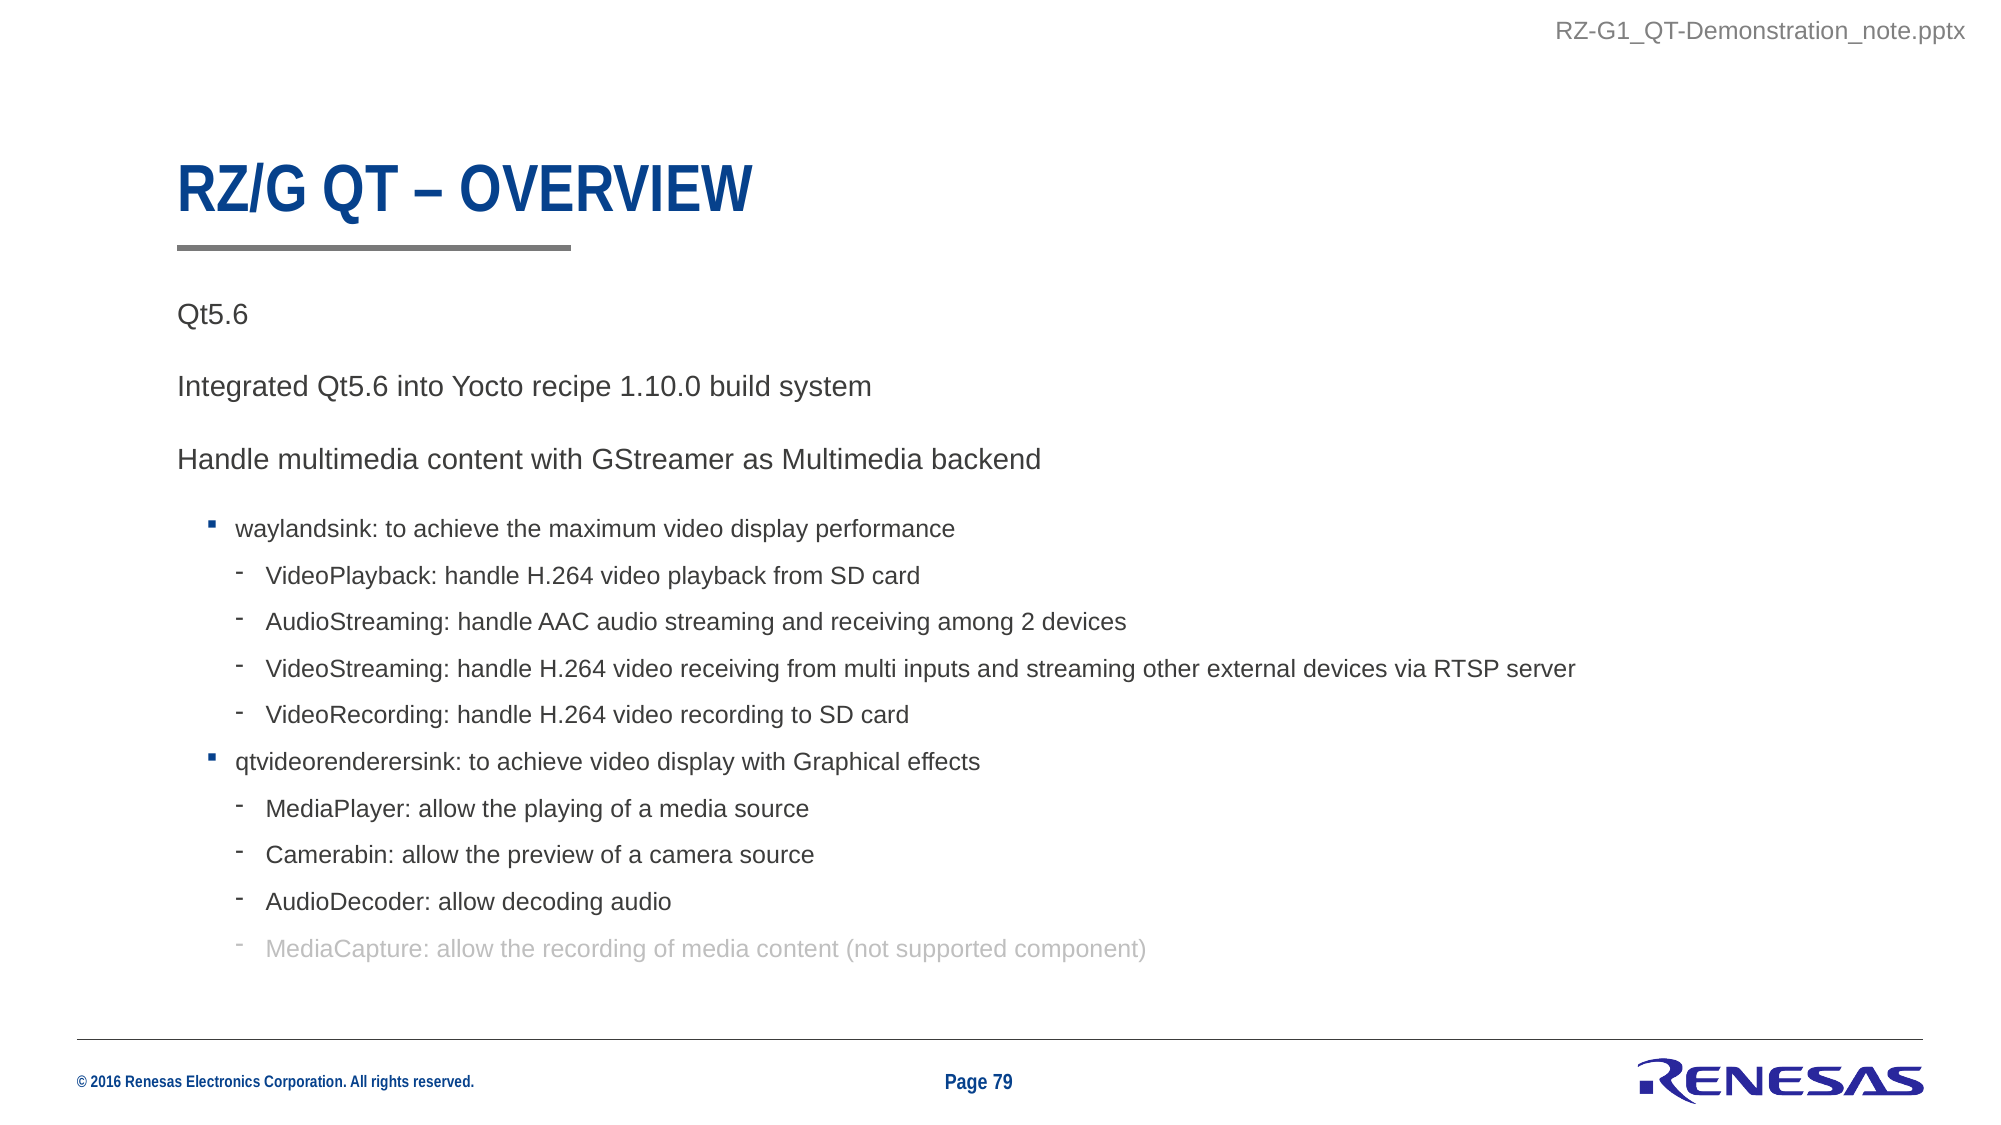

RZ-G1_QT-Demonstration_note.pptx
# RZ/G Qt – Overview
Qt5.6
Integrated Qt5.6 into Yocto recipe 1.10.0 build system
Handle multimedia content with GStreamer as Multimedia backend
waylandsink: to achieve the maximum video display performance
VideoPlayback: handle H.264 video playback from SD card
AudioStreaming: handle AAC audio streaming and receiving among 2 devices
VideoStreaming: handle H.264 video receiving from multi inputs and streaming other external devices via RTSP server
VideoRecording: handle H.264 video recording to SD card
qtvideorenderersink: to achieve video display with Graphical effects
MediaPlayer: allow the playing of a media source
Camerabin: allow the preview of a camera source
AudioDecoder: allow decoding audio
MediaCapture: allow the recording of media content (not supported component)
Page 79